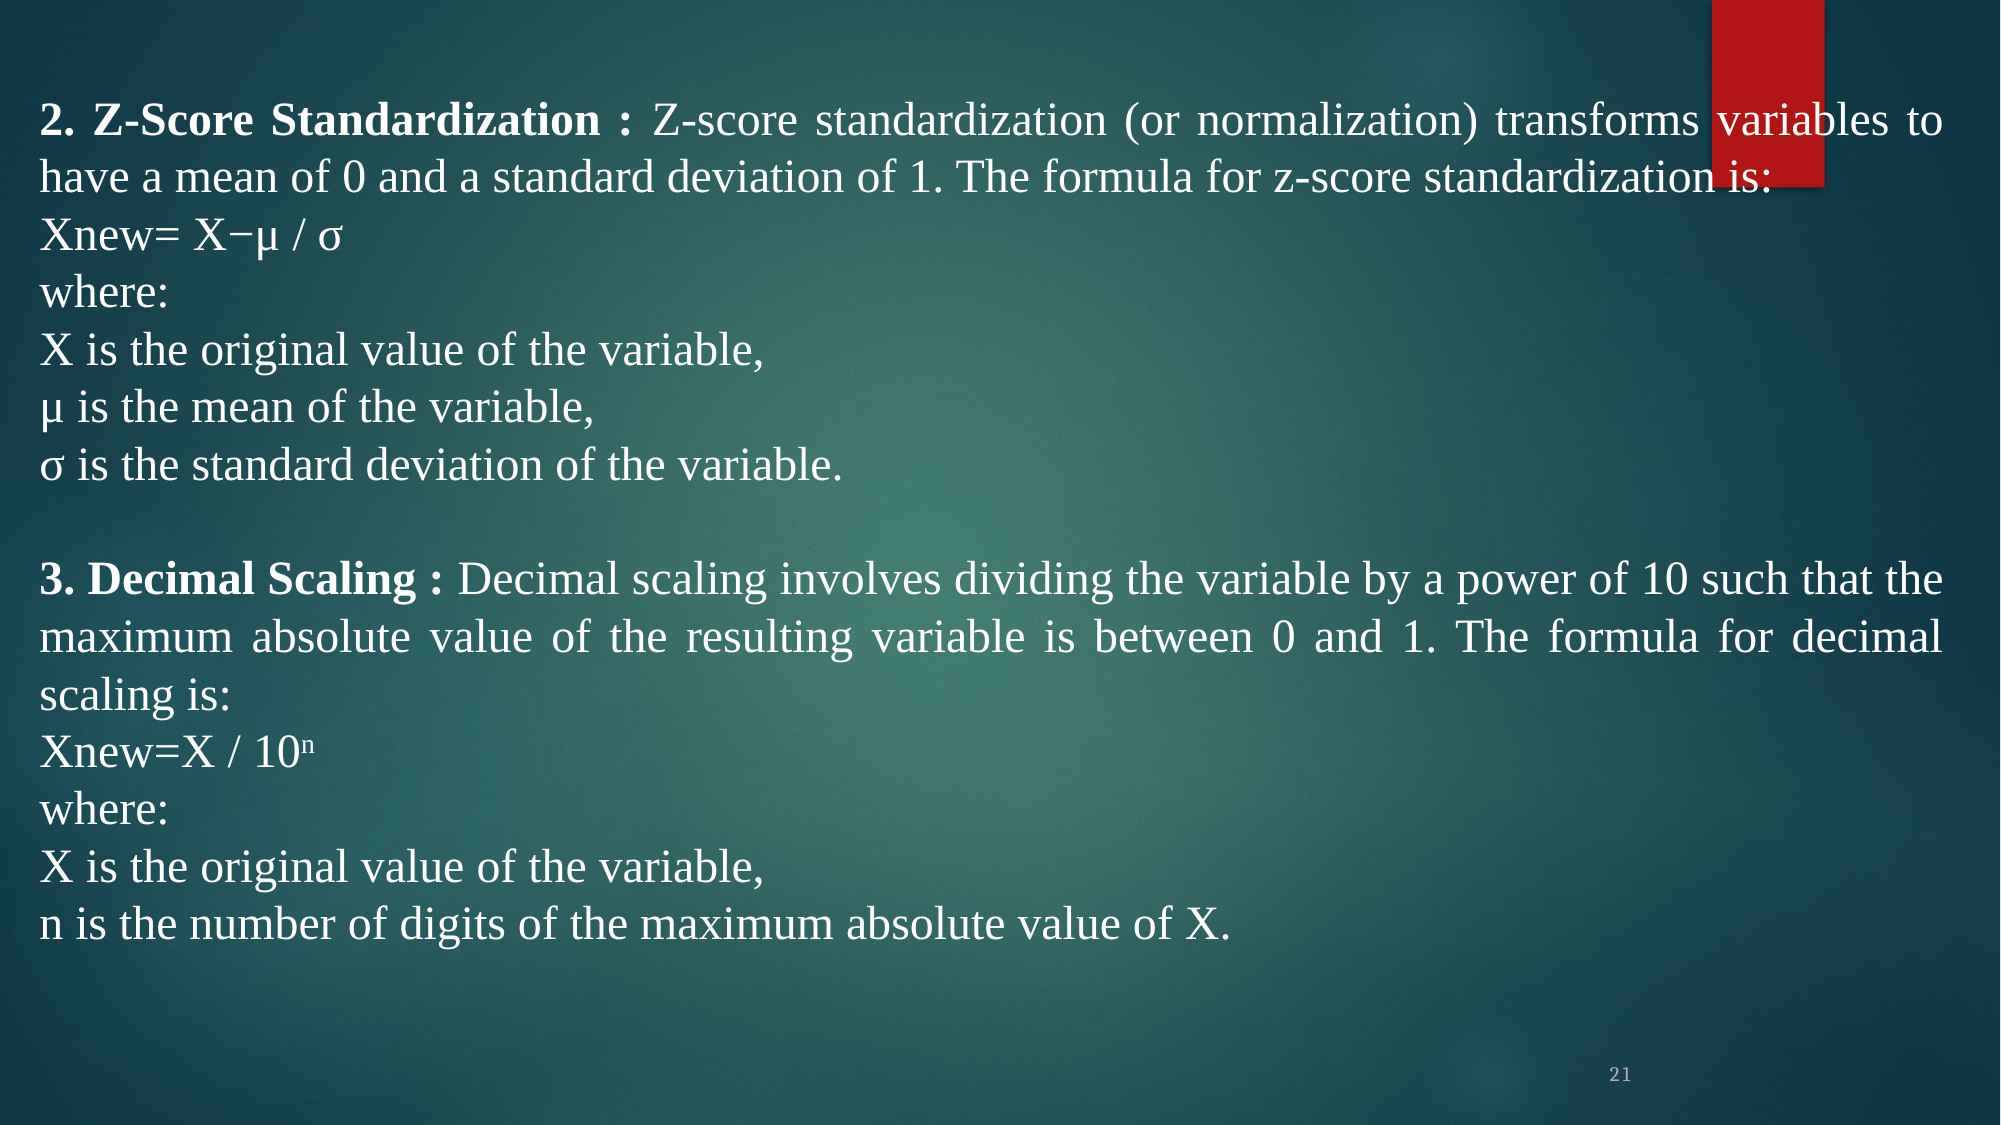

2. Z-Score Standardization : Z-score standardization (or normalization) transforms variables to have a mean of 0 and a standard deviation of 1. The formula for z-score standardization is:
Xnew​= X−μ ​/ σ
where:
X is the original value of the variable,
μ is the mean of the variable,
σ is the standard deviation of the variable.

3. Decimal Scaling : Decimal scaling involves dividing the variable by a power of 10 such that the maximum absolute value of the resulting variable is between 0 and 1. The formula for decimal scaling is:
Xnew​=X​ / 10n
where:
X is the original value of the variable,
n is the number of digits of the maximum absolute value of X.

21